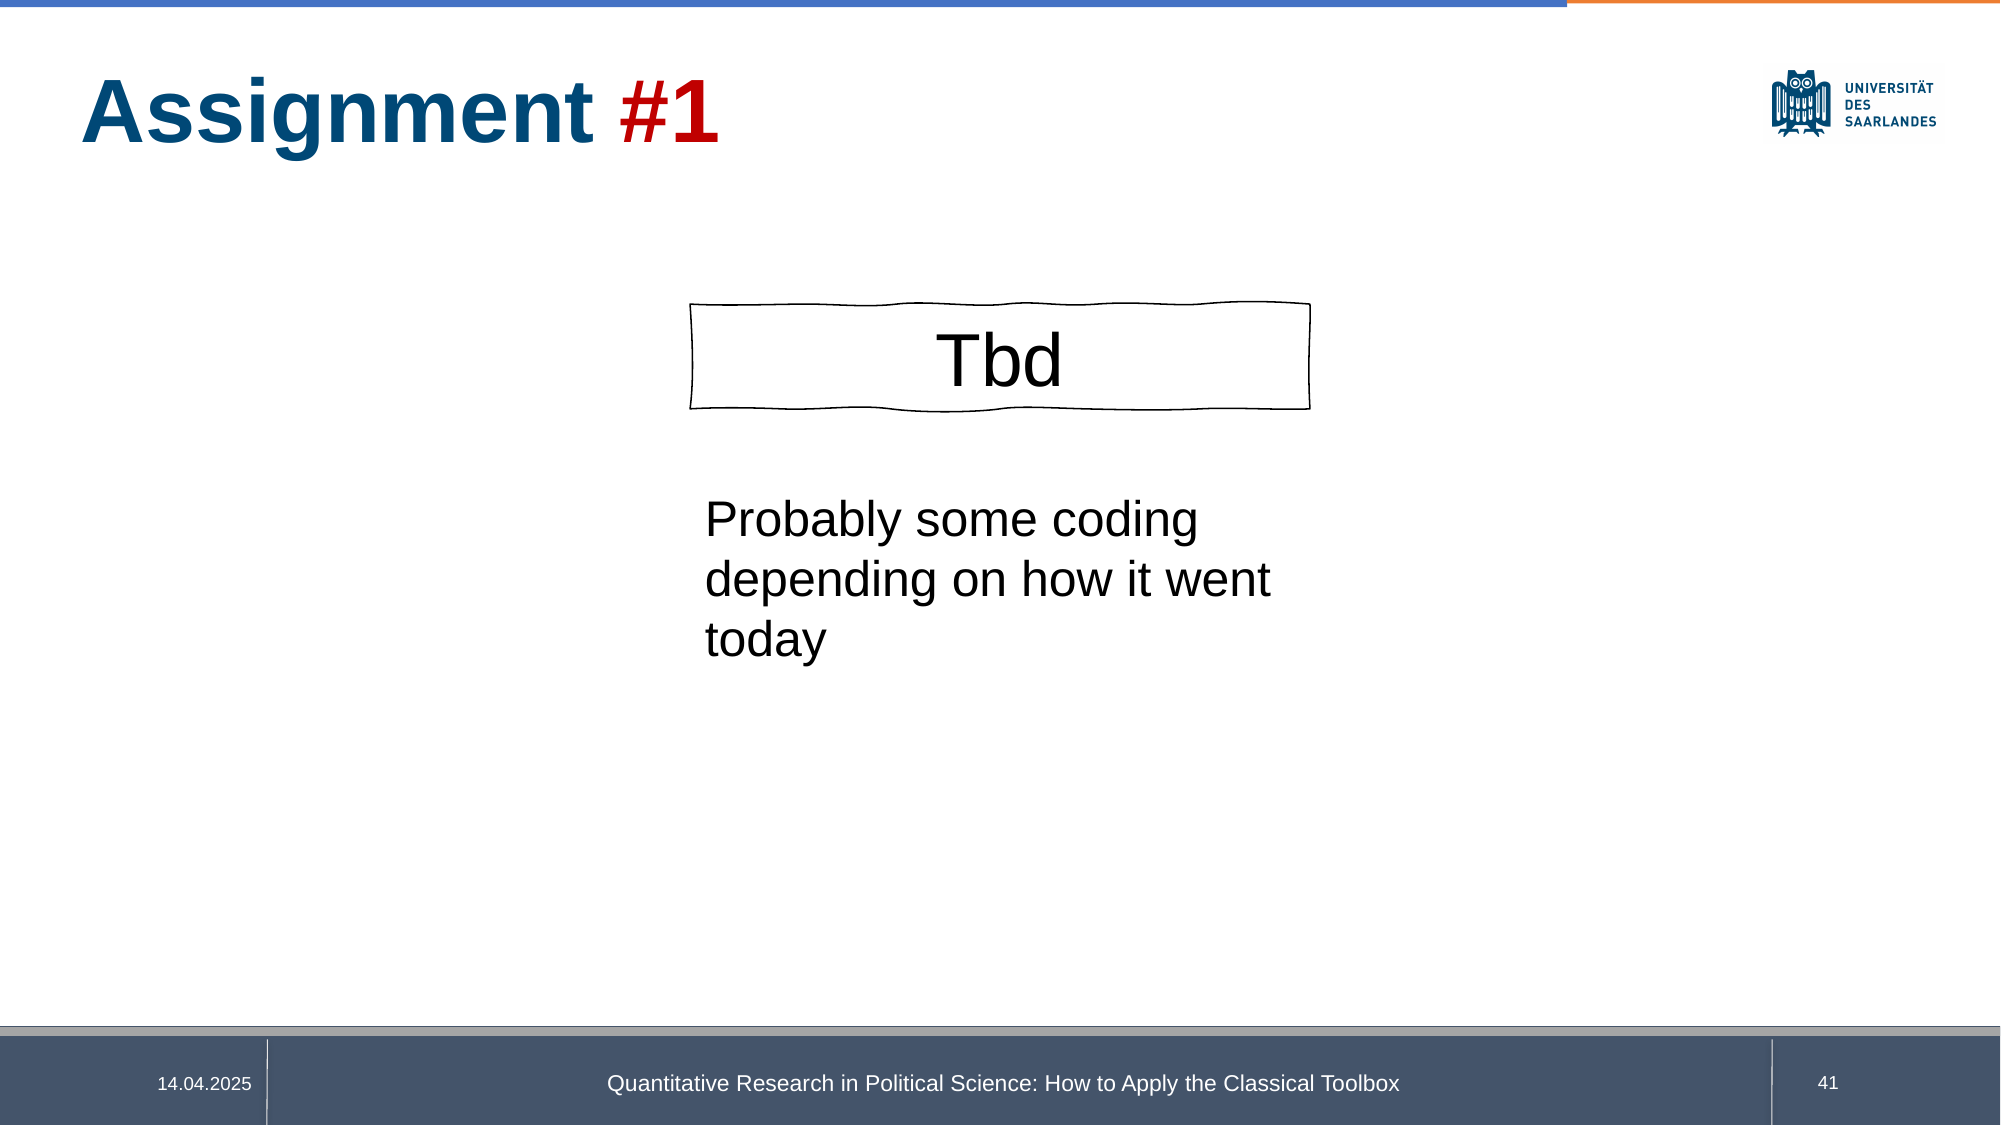

Assignment #1
Tbd
Probably some coding depending on how it went today
Quantitative Research in Political Science: How to Apply the Classical Toolbox
41
14.04.2025